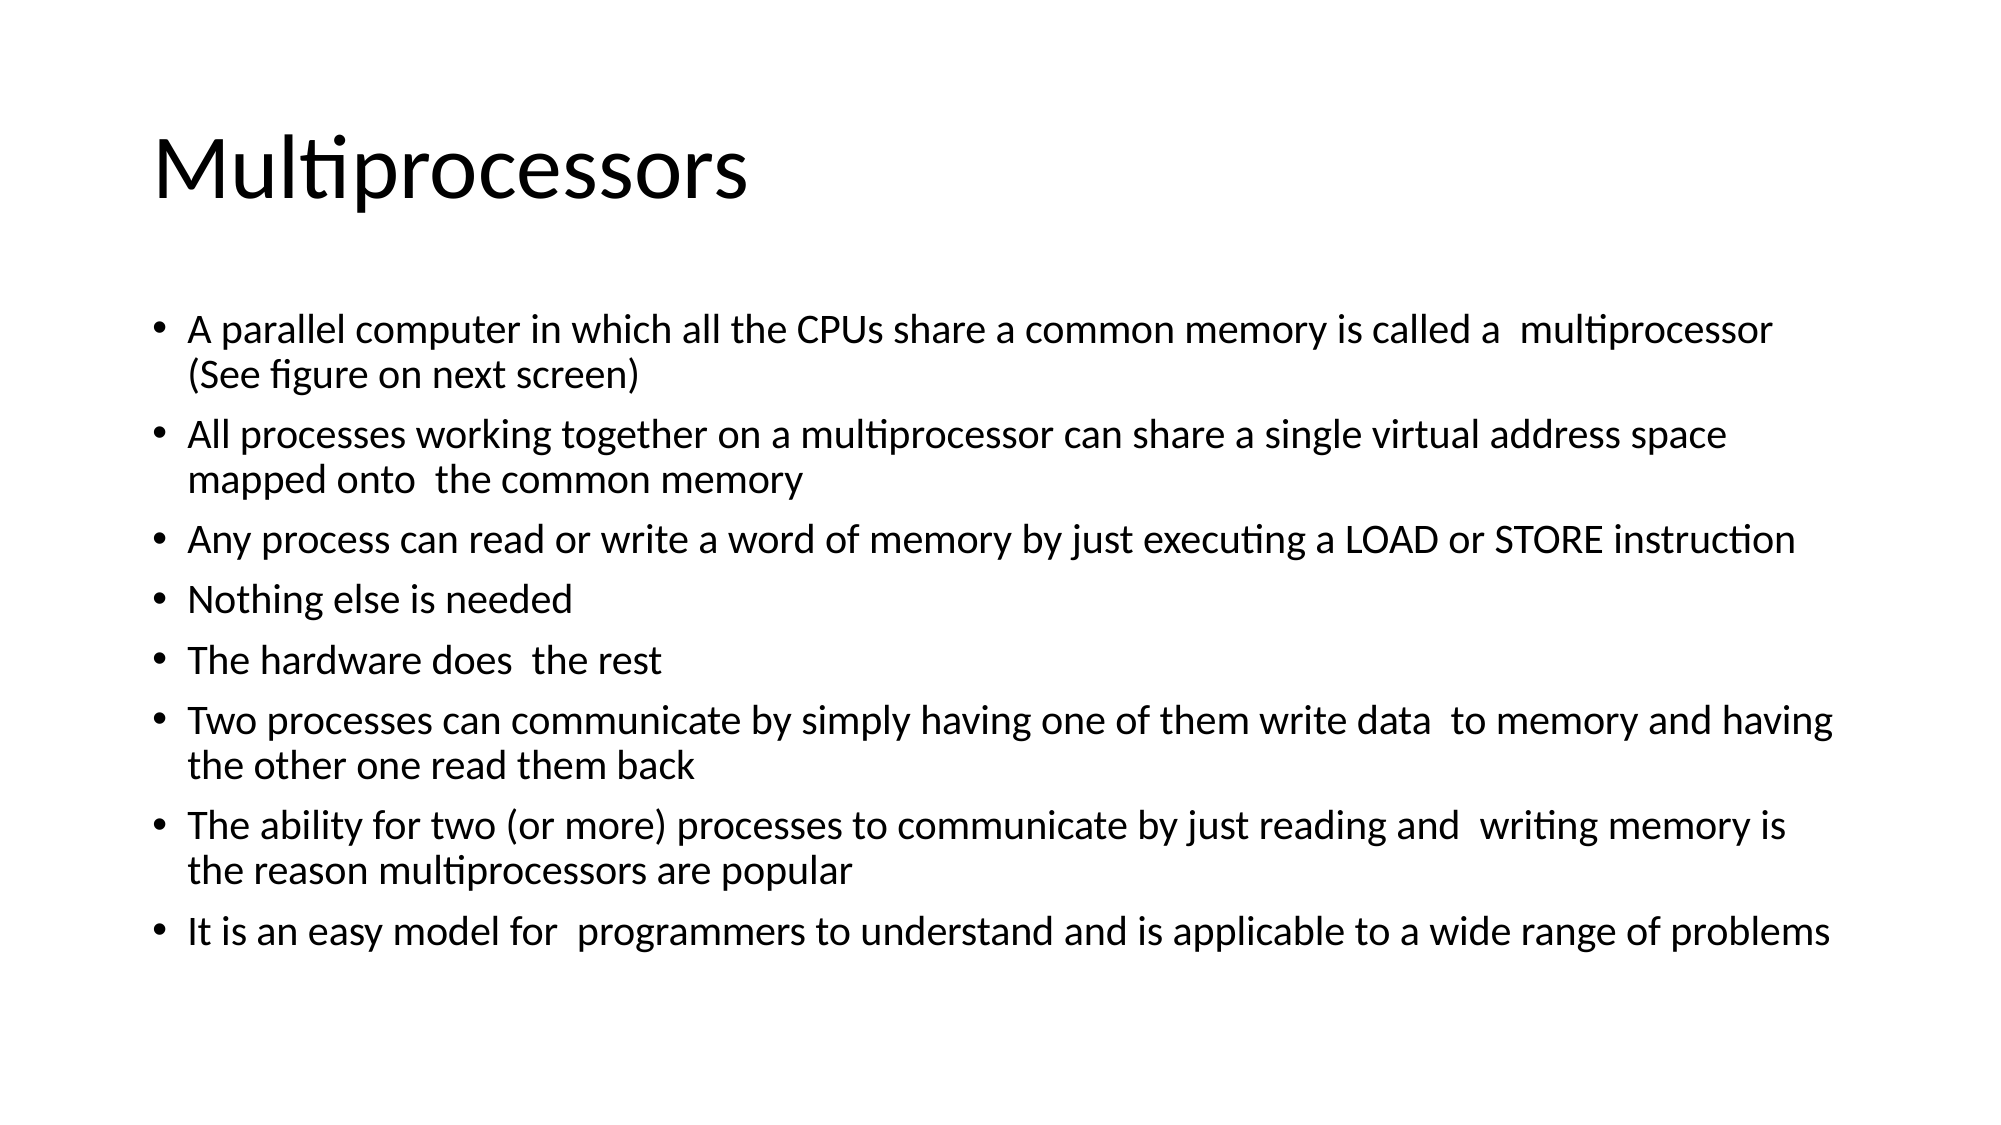

# Multiprocessors
A parallel computer in which all the CPUs share a common memory is called a  multiprocessor (See figure on next screen)
All processes working together on a multiprocessor can share a single virtual address space mapped onto  the common memory
Any process can read or write a word of memory by just executing a LOAD or STORE instruction
Nothing else is needed
The hardware does  the rest
Two processes can communicate by simply having one of them write data  to memory and having the other one read them back
The ability for two (or more) processes to communicate by just reading and  writing memory is the reason multiprocessors are popular
It is an easy model for  programmers to understand and is applicable to a wide range of problems